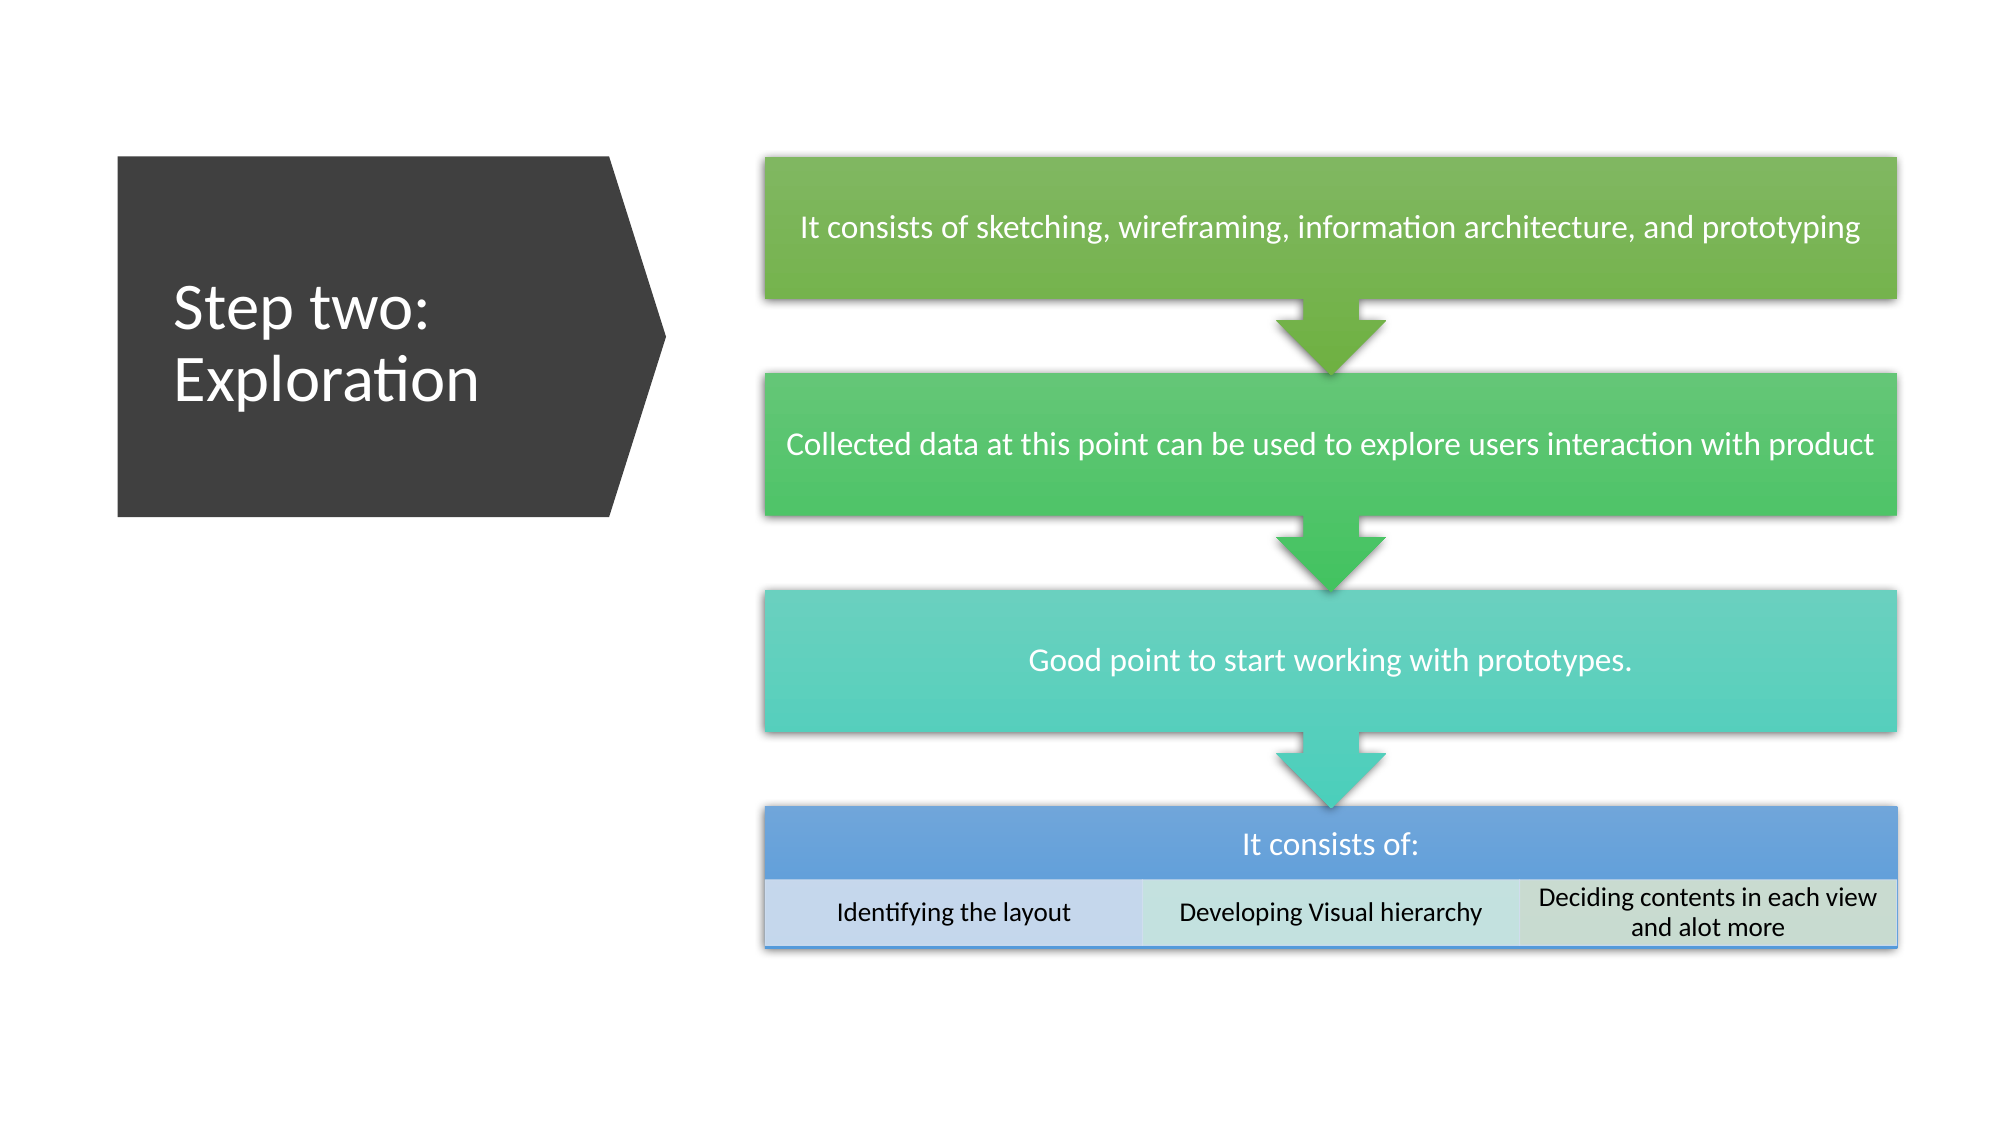

It consists of:
Identifying the layout
Developing Visual hierarchy
Deciding contents in each view and alot more
Good point to start working with prototypes.
Collected data at this point can be used to explore users interaction with product
It consists of sketching, wireframing, information architecture, and prototyping
# Step two: Exploration